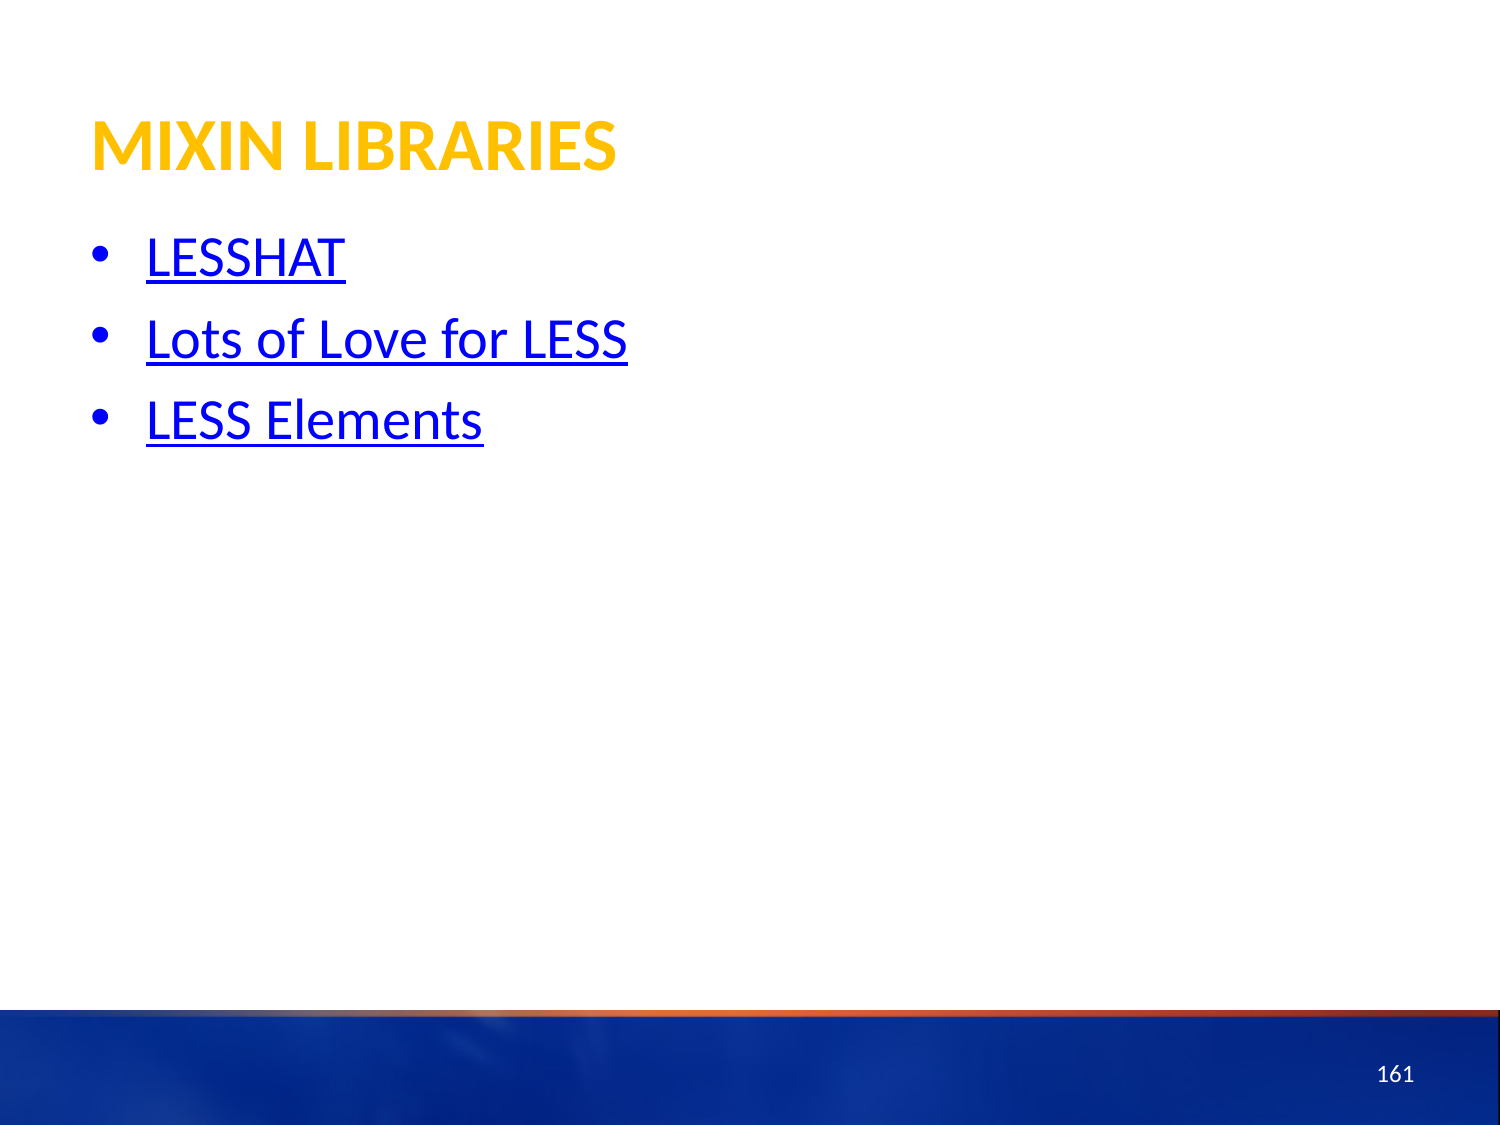

# Mixin Libraries
LESSHAT
Lots of Love for LESS
LESS Elements

161